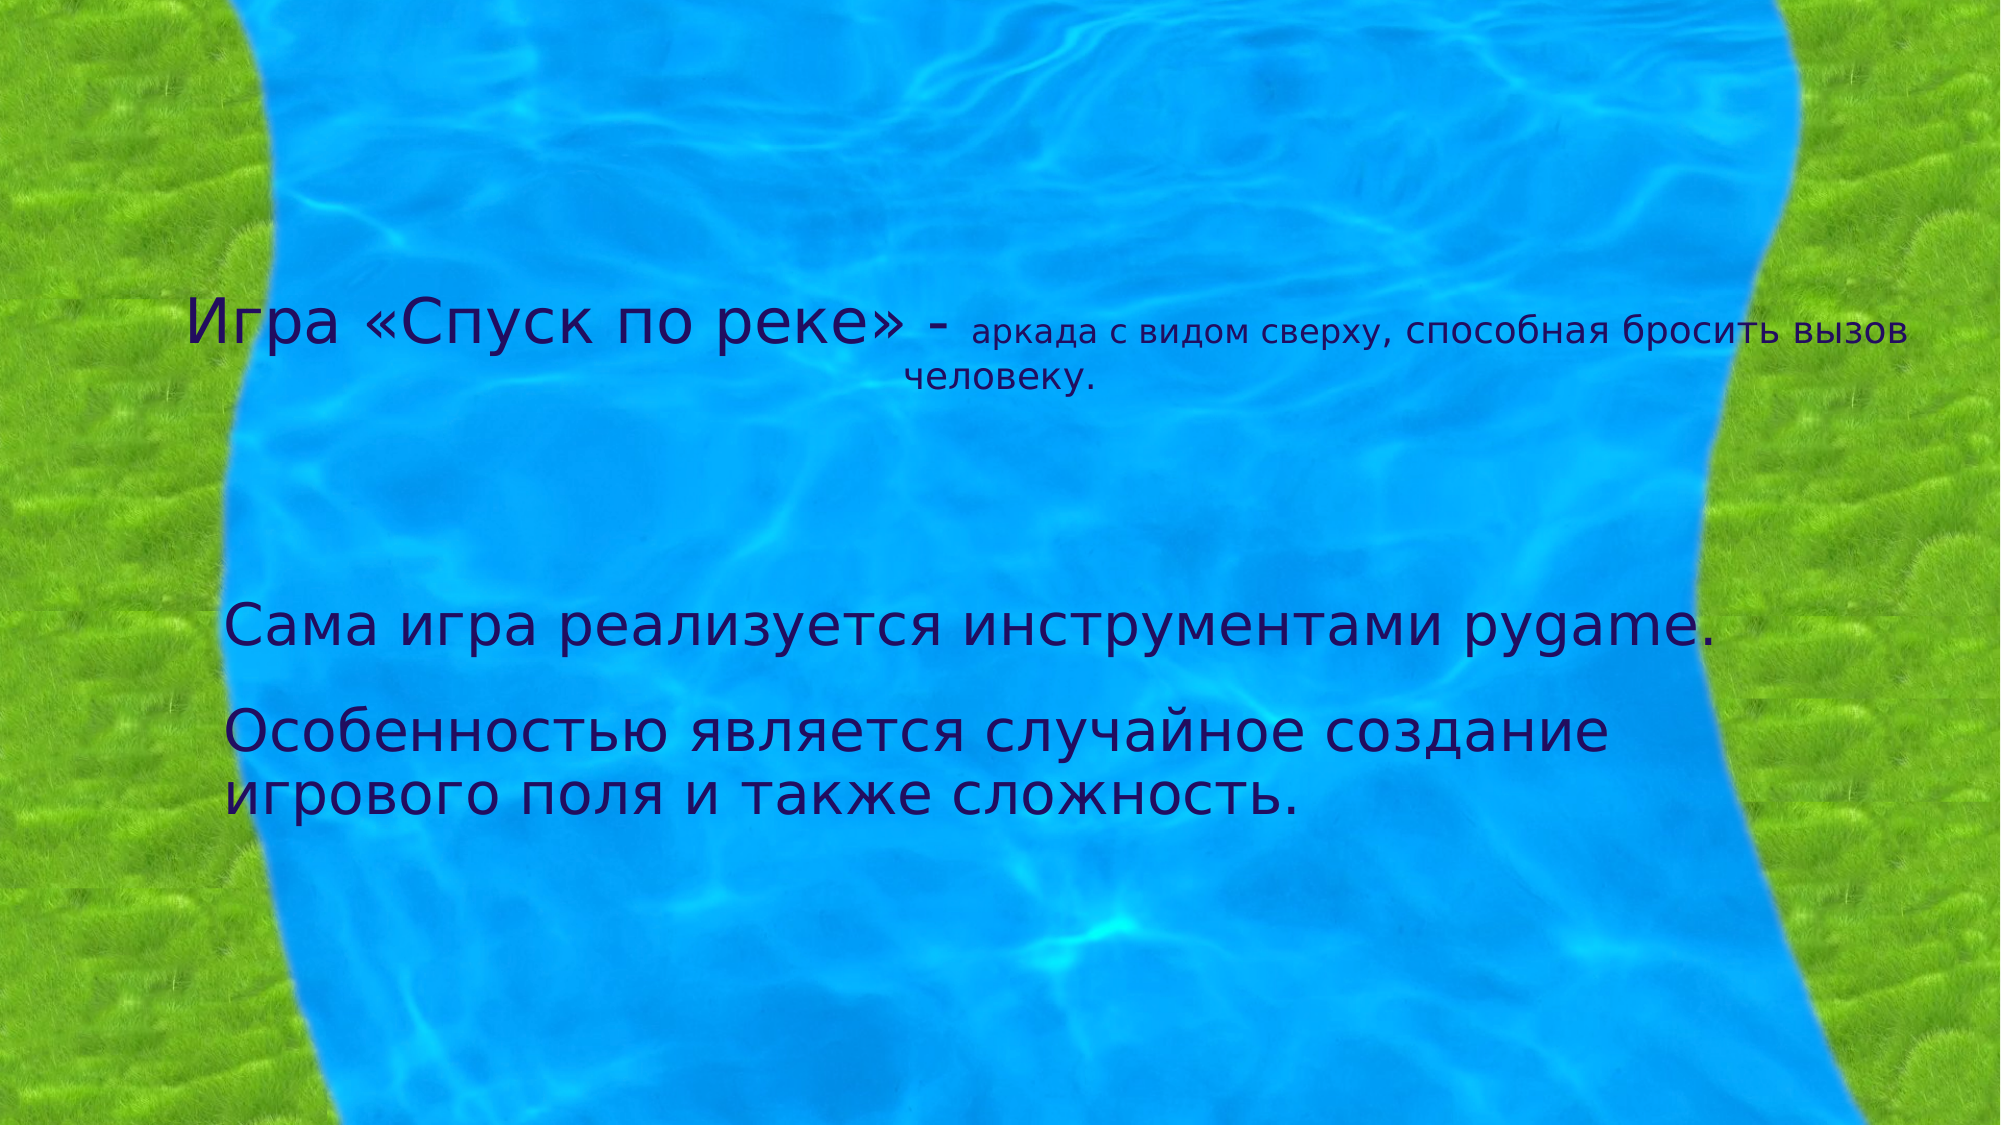

# Игра «Спуск по реке» - аркада с видом сверху, способная бросить вызов человеку.
Сама игра реализуется инструментами pygame.
Особенностью является случайное создание игрового поля и также сложность.